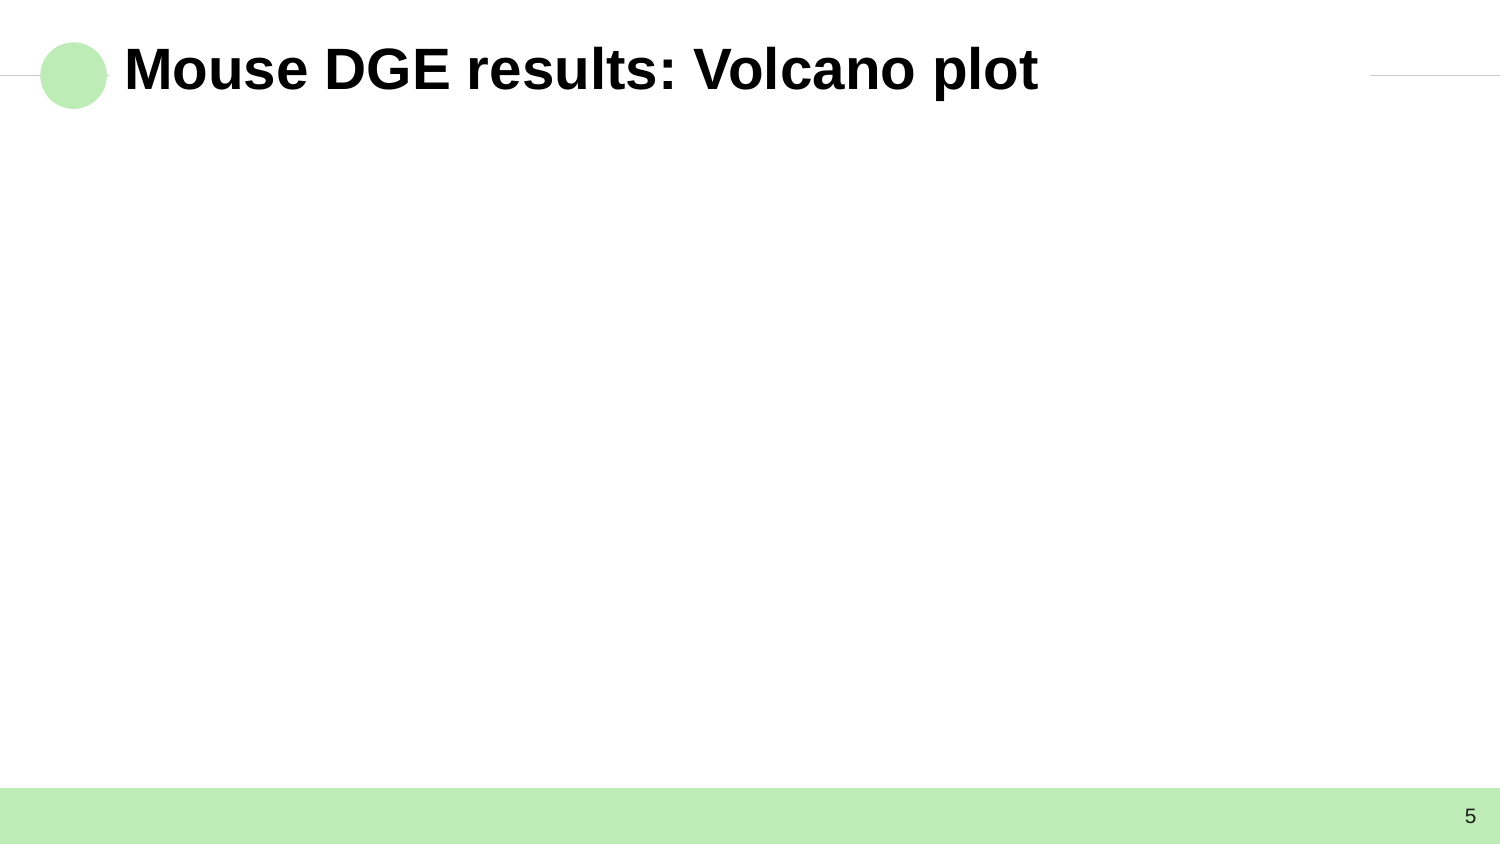

# Mouse DGE results: Volcano plot

5